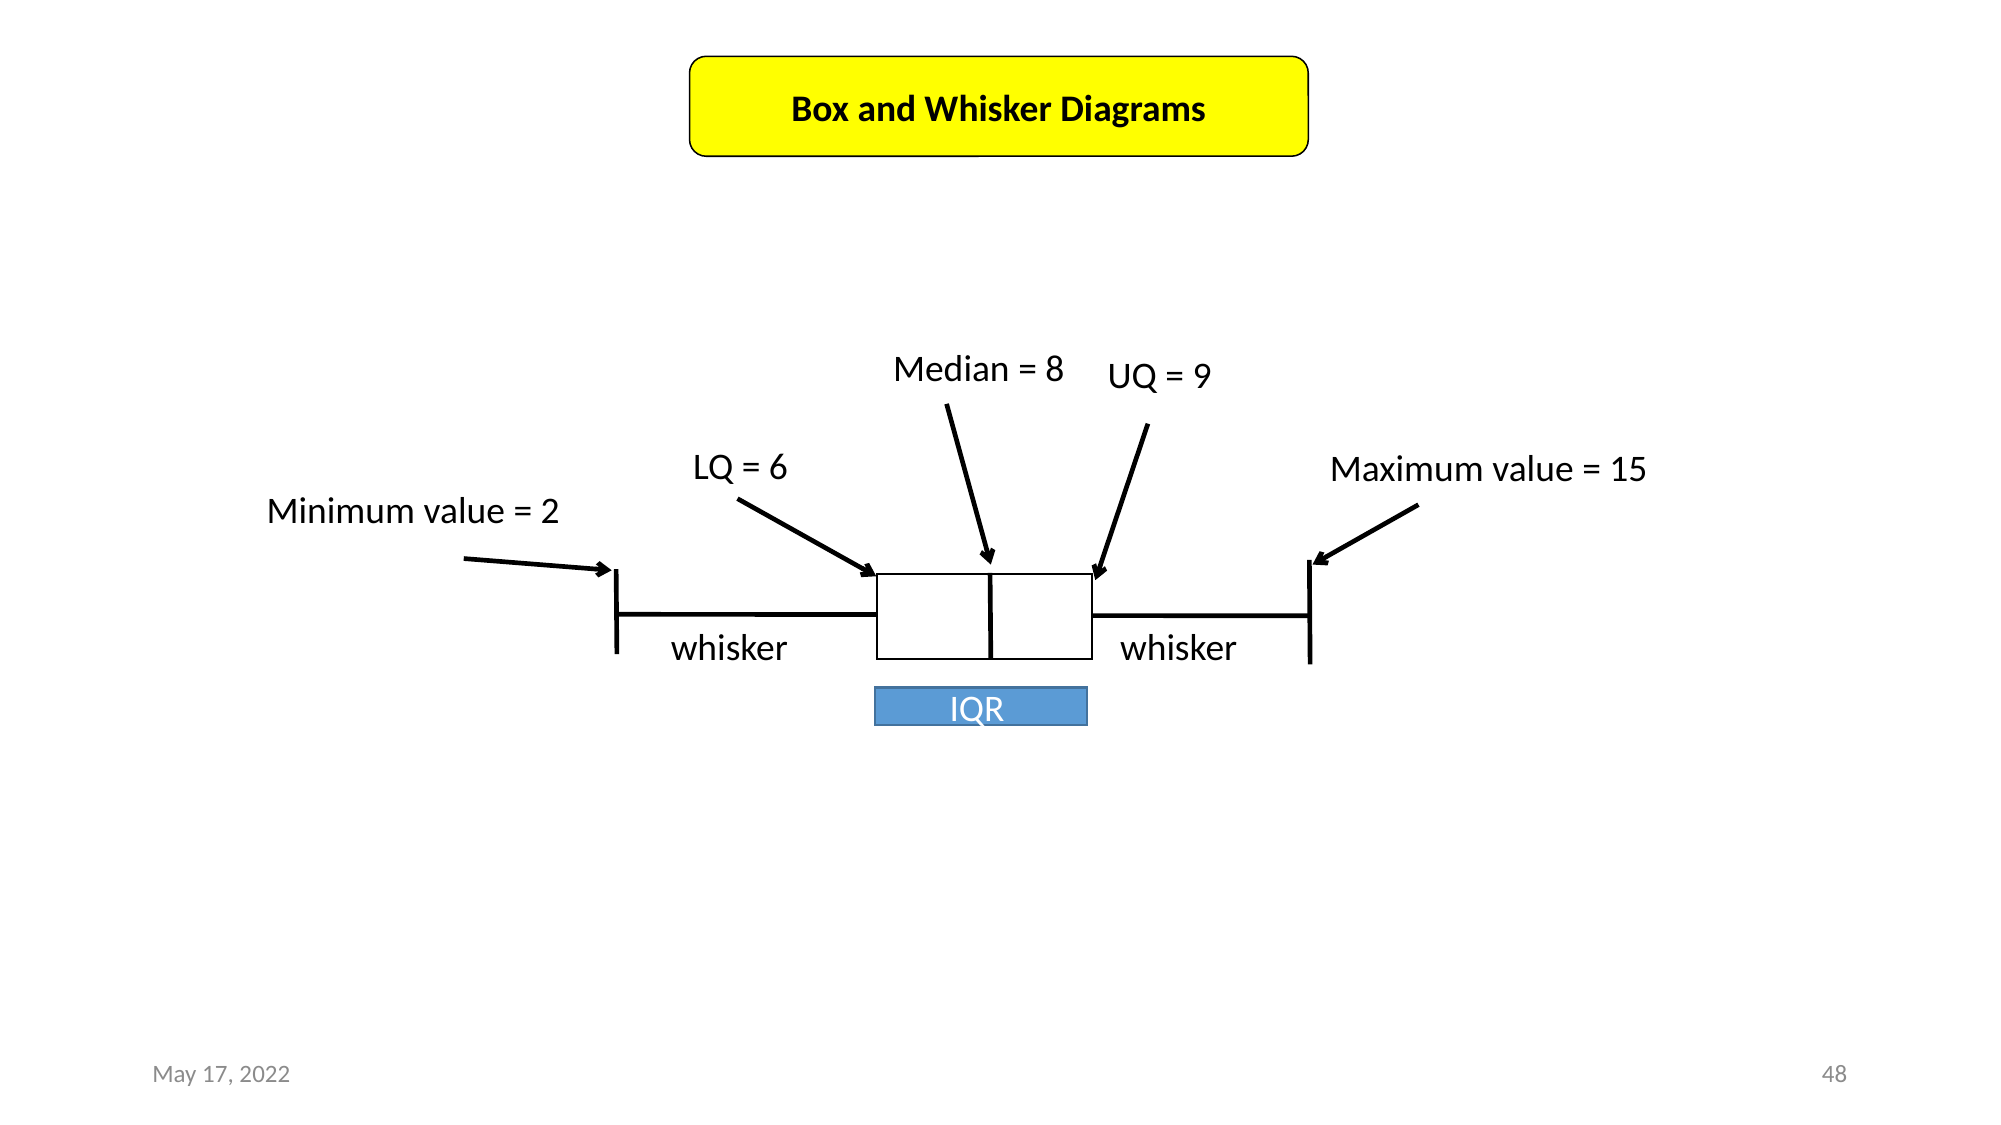

Box and Whisker Diagrams
Median = 8
UQ = 9
LQ = 6
Maximum value = 15
Minimum value = 2

whisker
whisker
IQR
May 17, 2022
48